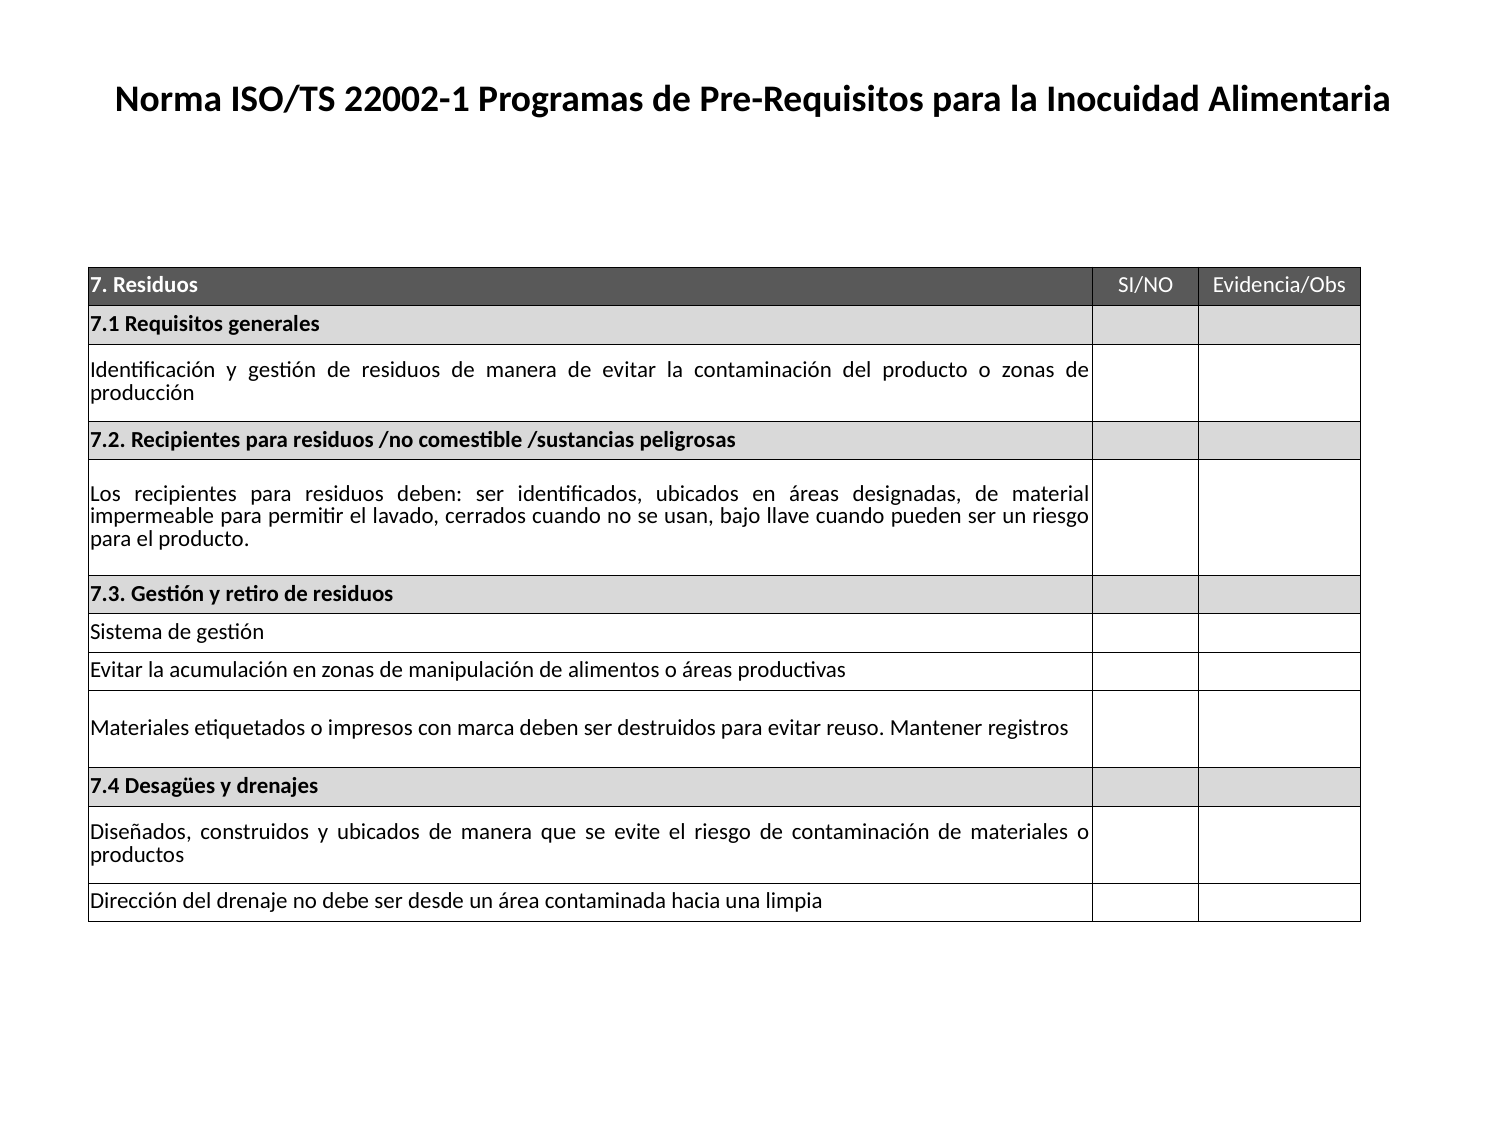

Norma ISO/TS 22002-1 Programas de Pre-Requisitos para la Inocuidad Alimentaria
| 7. Residuos | SI/NO | Evidencia/Obs |
| --- | --- | --- |
| 7.1 Requisitos generales |  |  |
| Identificación y gestión de residuos de manera de evitar la contaminación del producto o zonas de producción |  |  |
| 7.2. Recipientes para residuos /no comestible /sustancias peligrosas |  |  |
| Los recipientes para residuos deben: ser identificados, ubicados en áreas designadas, de material impermeable para permitir el lavado, cerrados cuando no se usan, bajo llave cuando pueden ser un riesgo para el producto. |  |  |
| 7.3. Gestión y retiro de residuos |  |  |
| Sistema de gestión |  |  |
| Evitar la acumulación en zonas de manipulación de alimentos o áreas productivas |  |  |
| Materiales etiquetados o impresos con marca deben ser destruidos para evitar reuso. Mantener registros |  |  |
| 7.4 Desagües y drenajes |  |  |
| Diseñados, construidos y ubicados de manera que se evite el riesgo de contaminación de materiales o productos |  |  |
| Dirección del drenaje no debe ser desde un área contaminada hacia una limpia |  |  |